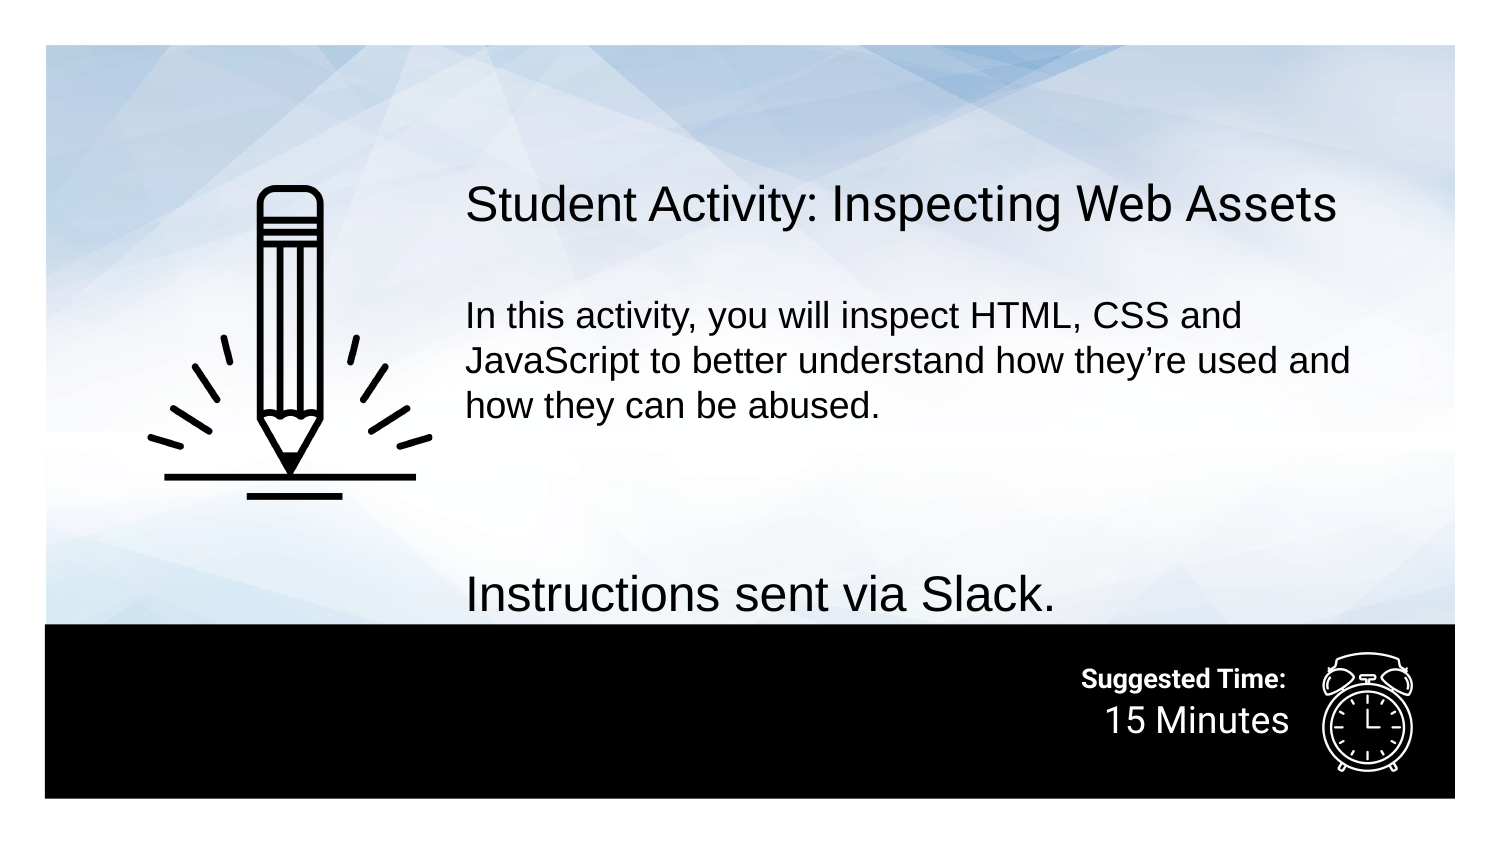

Student Activity: Inspecting Web Assets

In this activity, you will inspect HTML, CSS and JavaScript to better understand how they’re used and how they can be abused.

Instructions sent via Slack.

# 15 Minutes